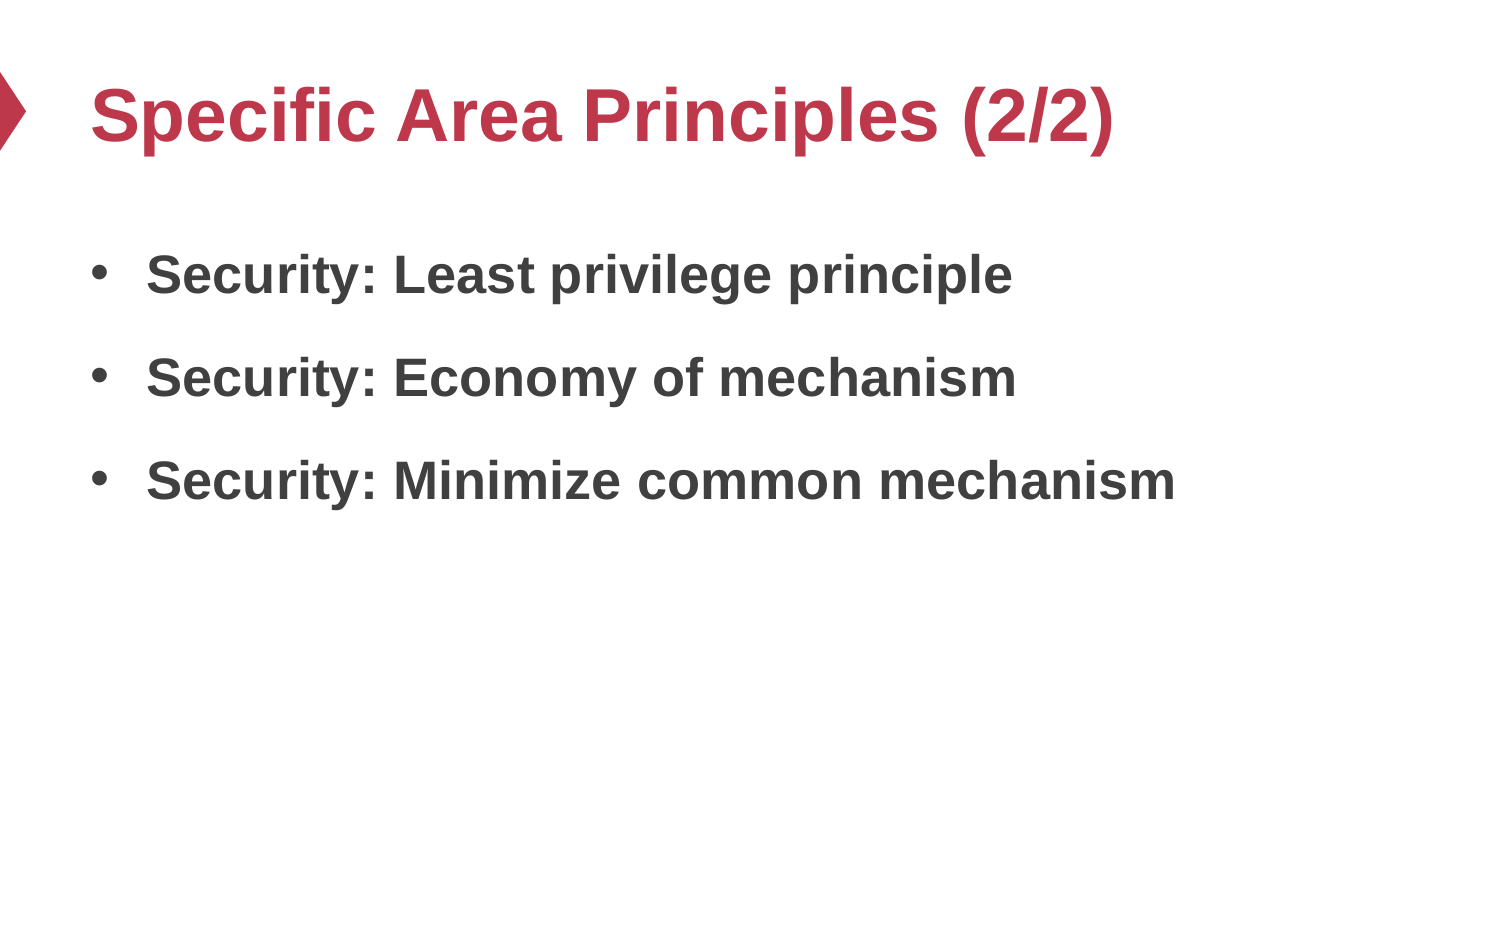

# Specific Area Principles (2/2)
Security: Least privilege principle
Security: Economy of mechanism
Security: Minimize common mechanism